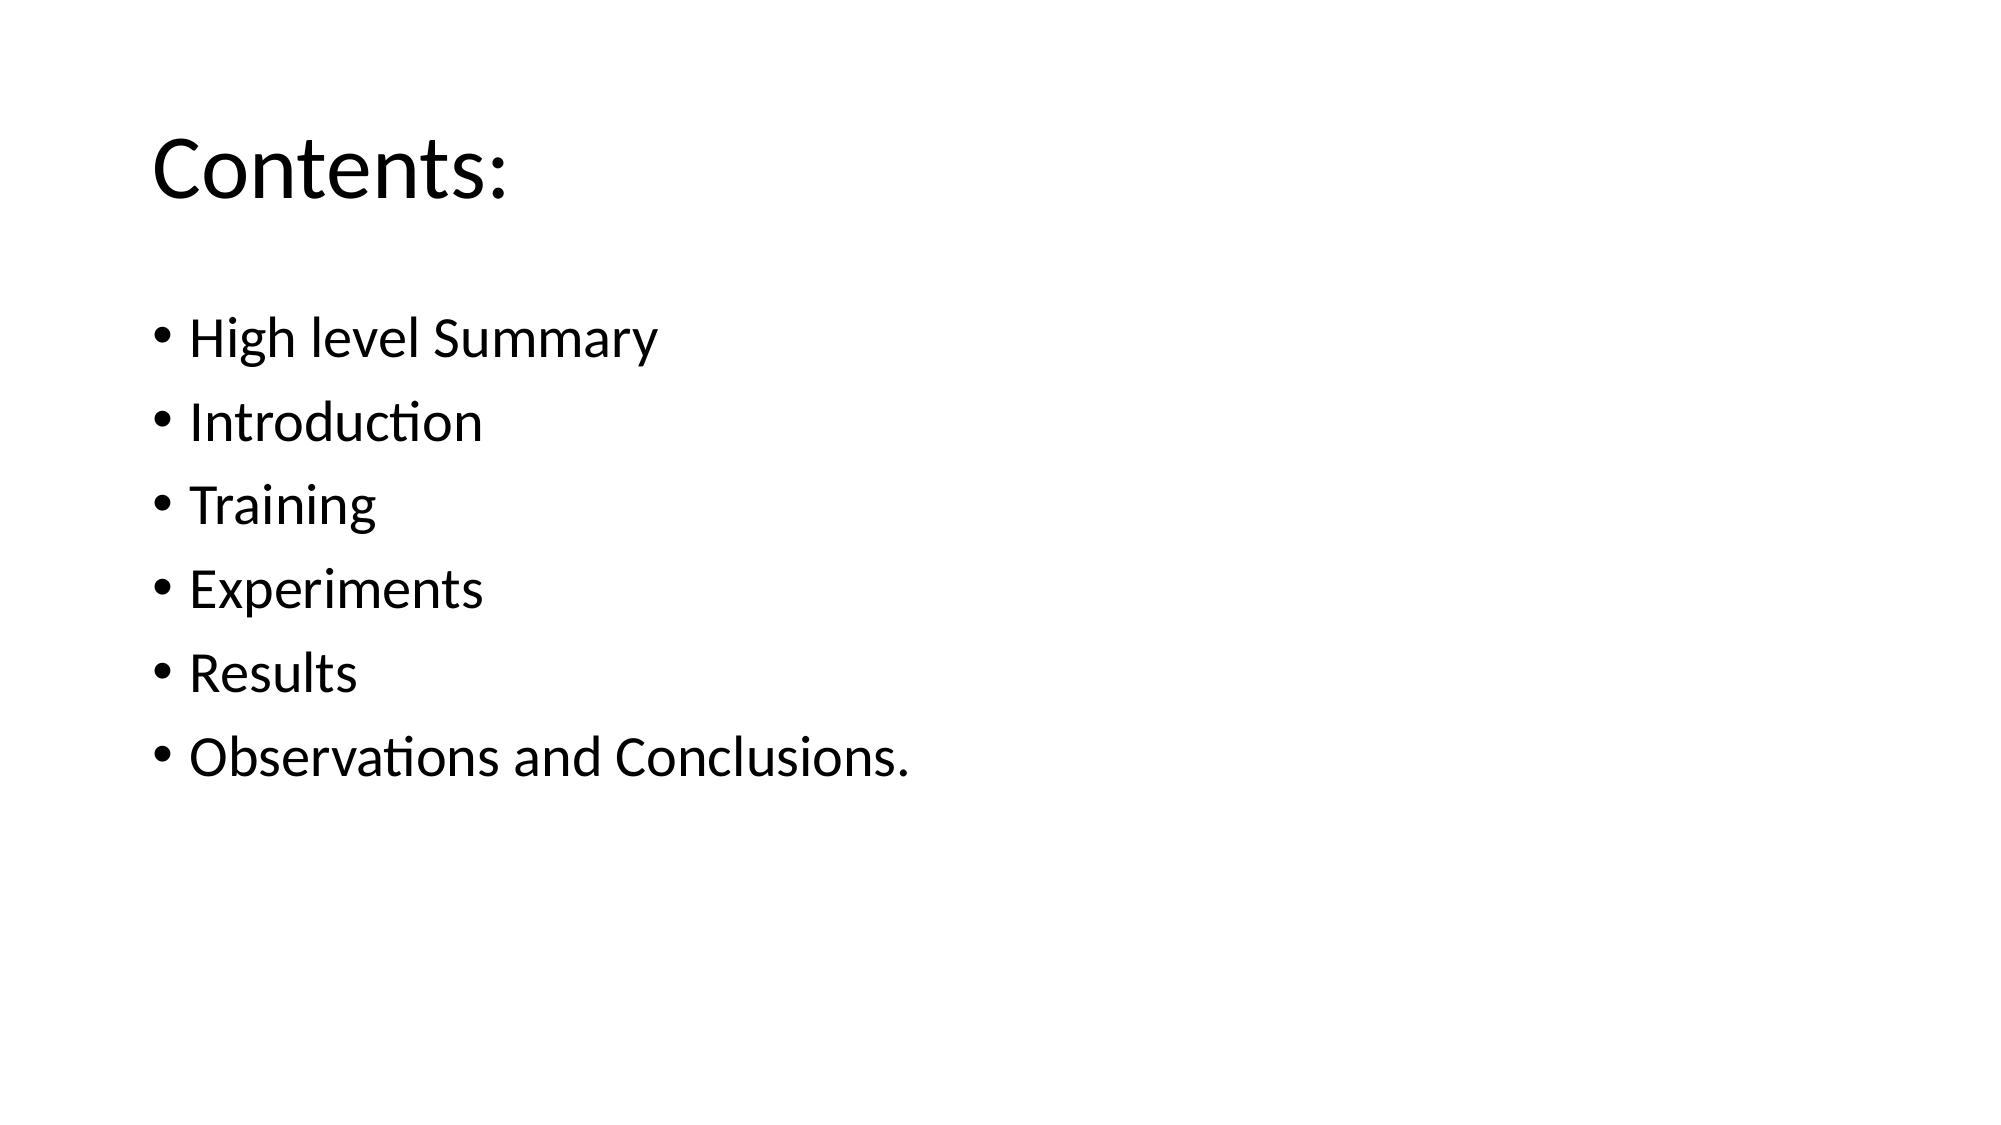

# Contents:
High level Summary
Introduction
Training
Experiments
Results
Observations and Conclusions.